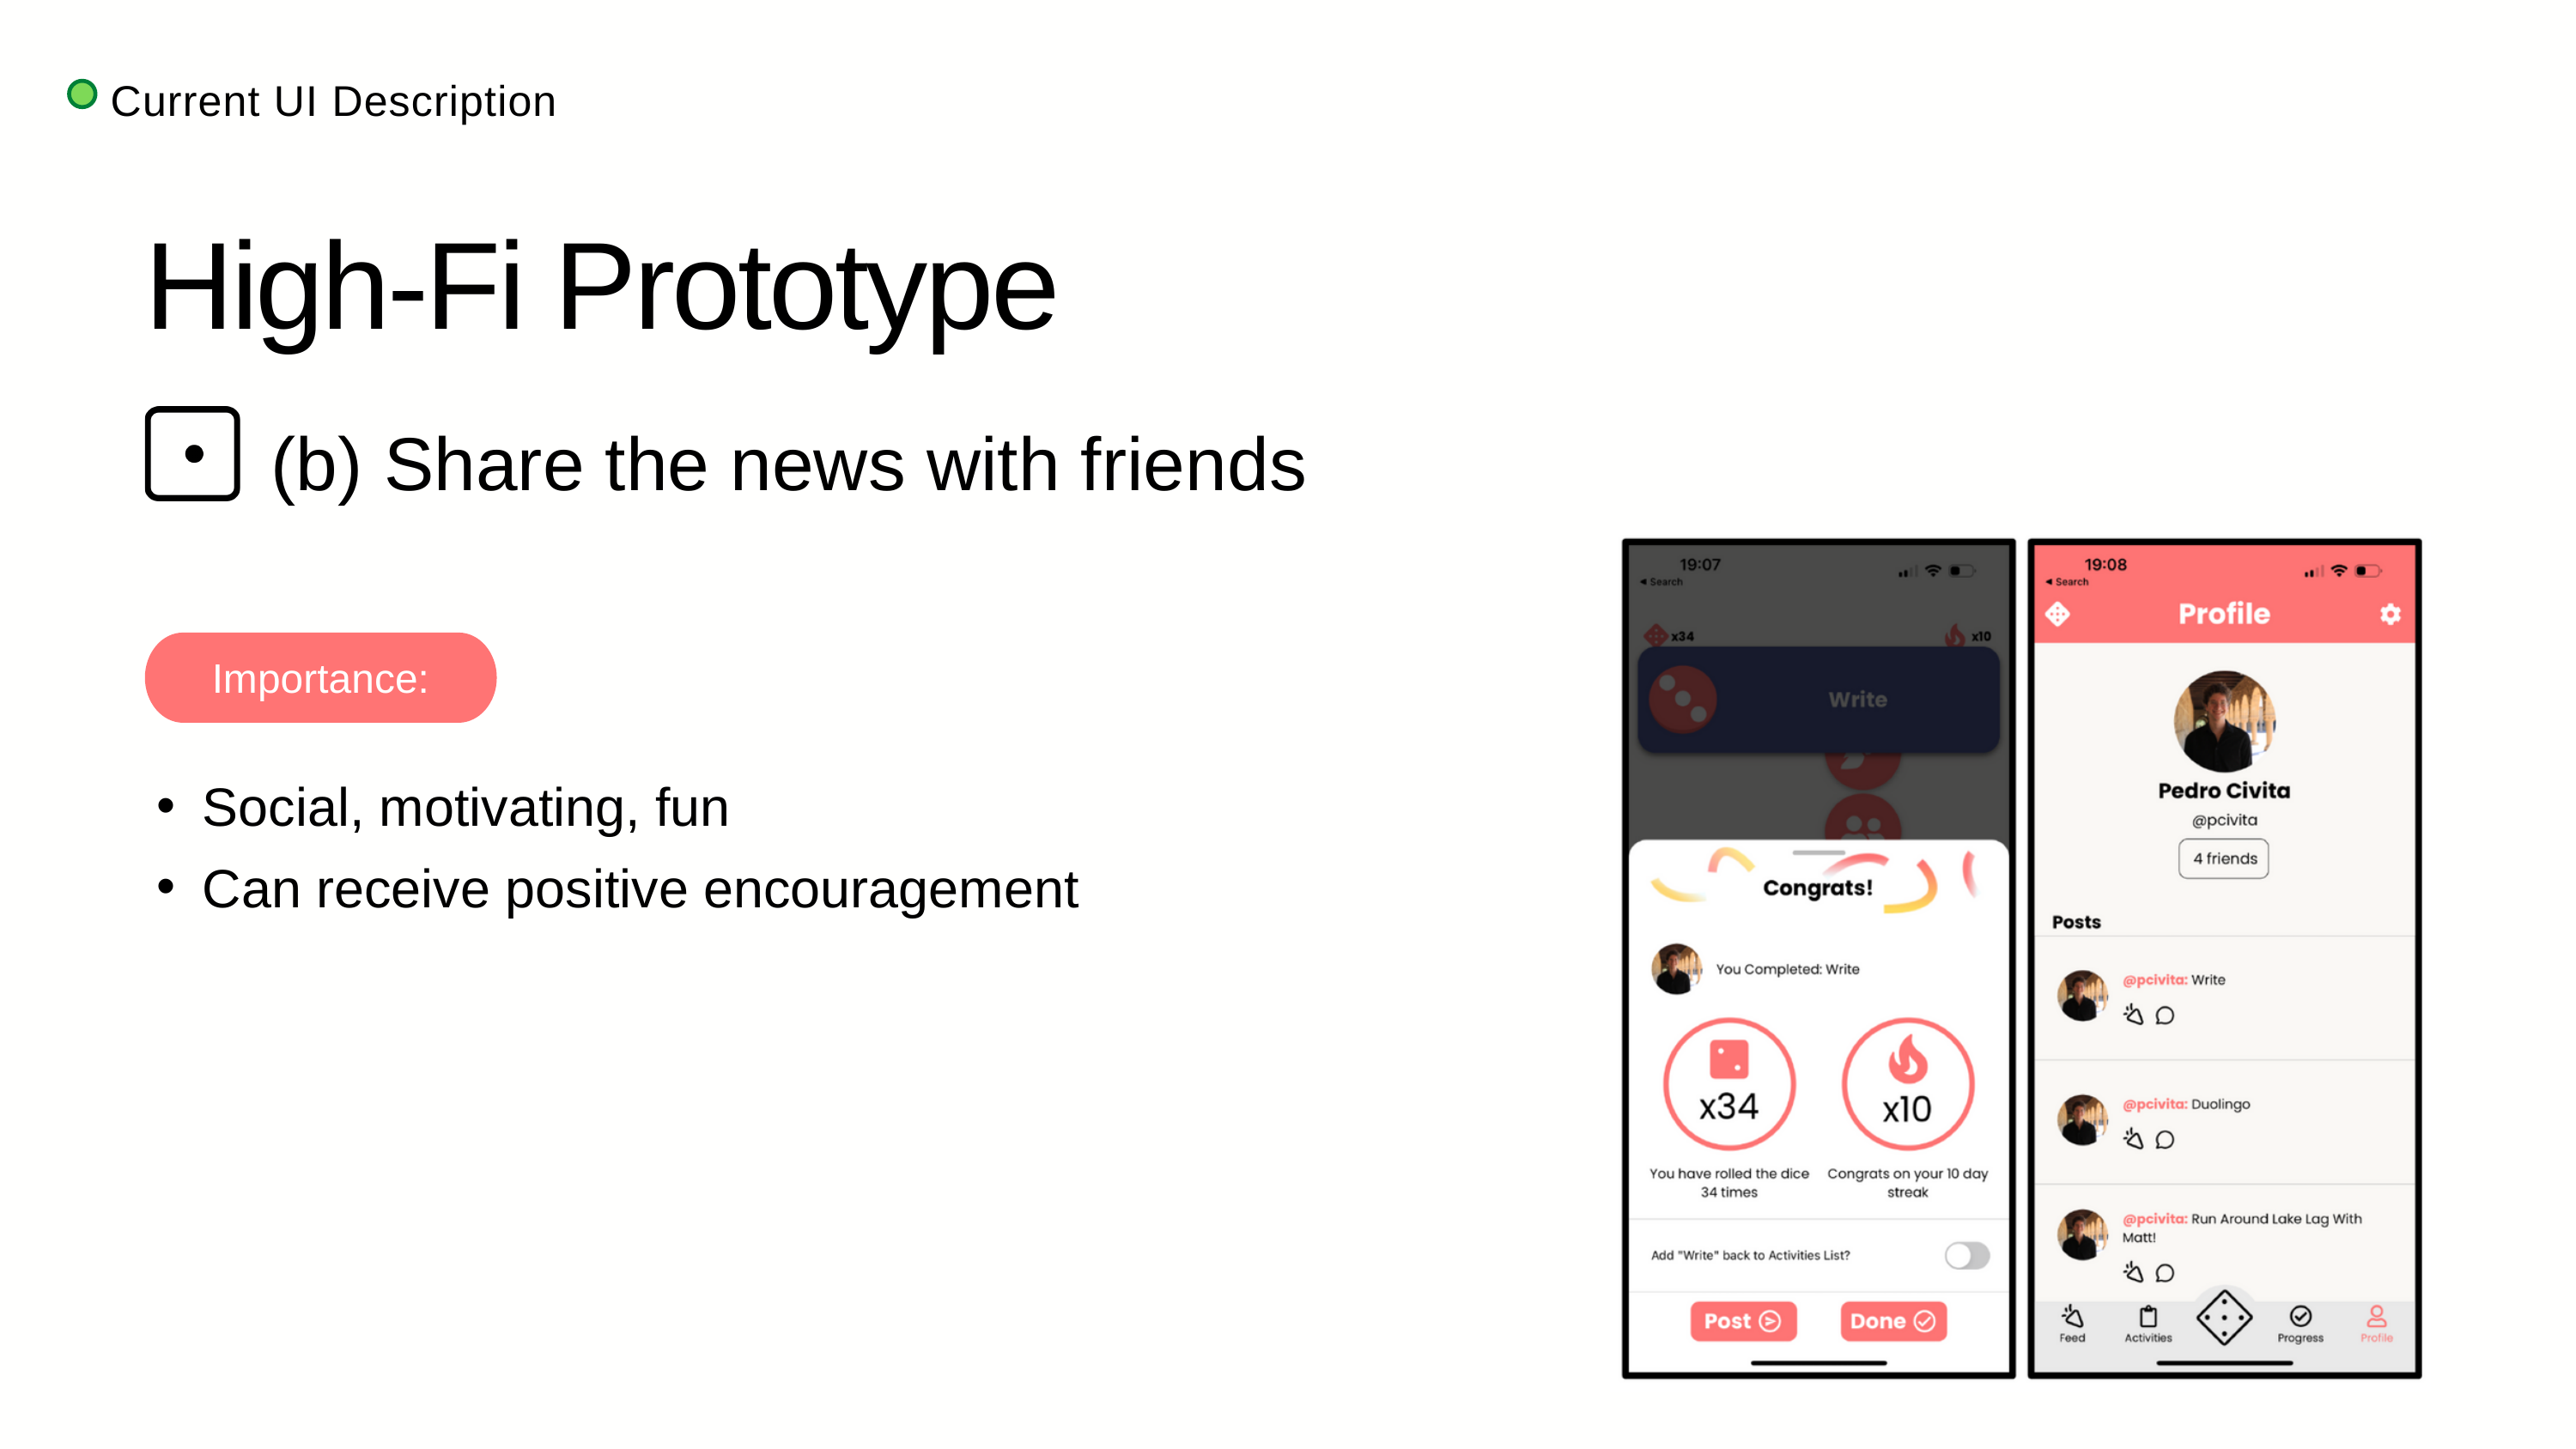

Current UI Description

High-Fi Prototype
(b) Share the news with friends

Importance:
Social, motivating, fun
Can receive positive encouragement